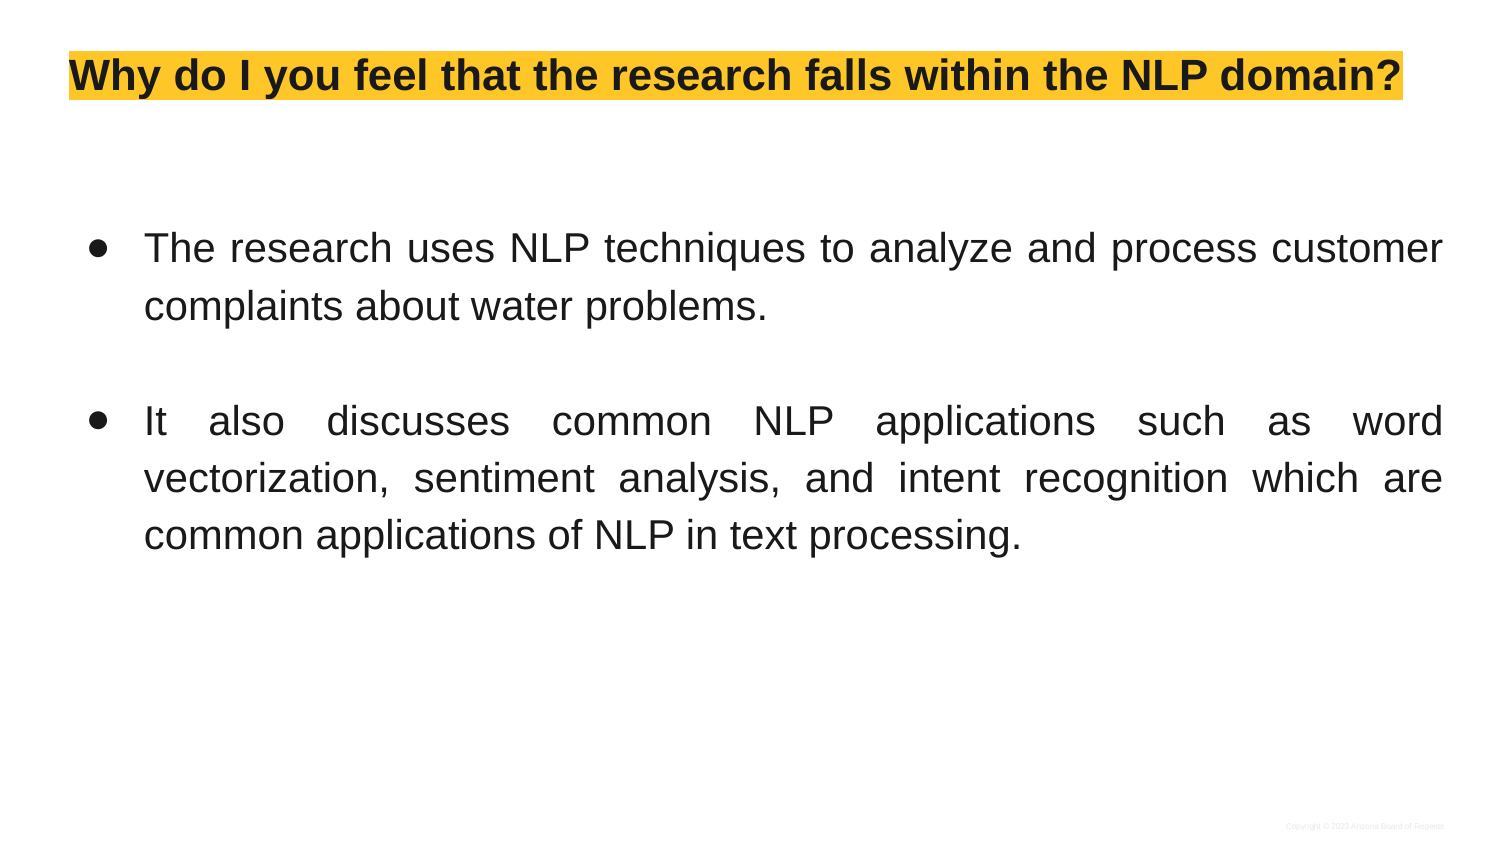

# Why do I you feel that the research falls within the NLP domain?

The research uses NLP techniques to analyze and process customer complaints about water problems.

It also discusses common NLP applications such as word vectorization, sentiment analysis, and intent recognition which are common applications of NLP in text processing.